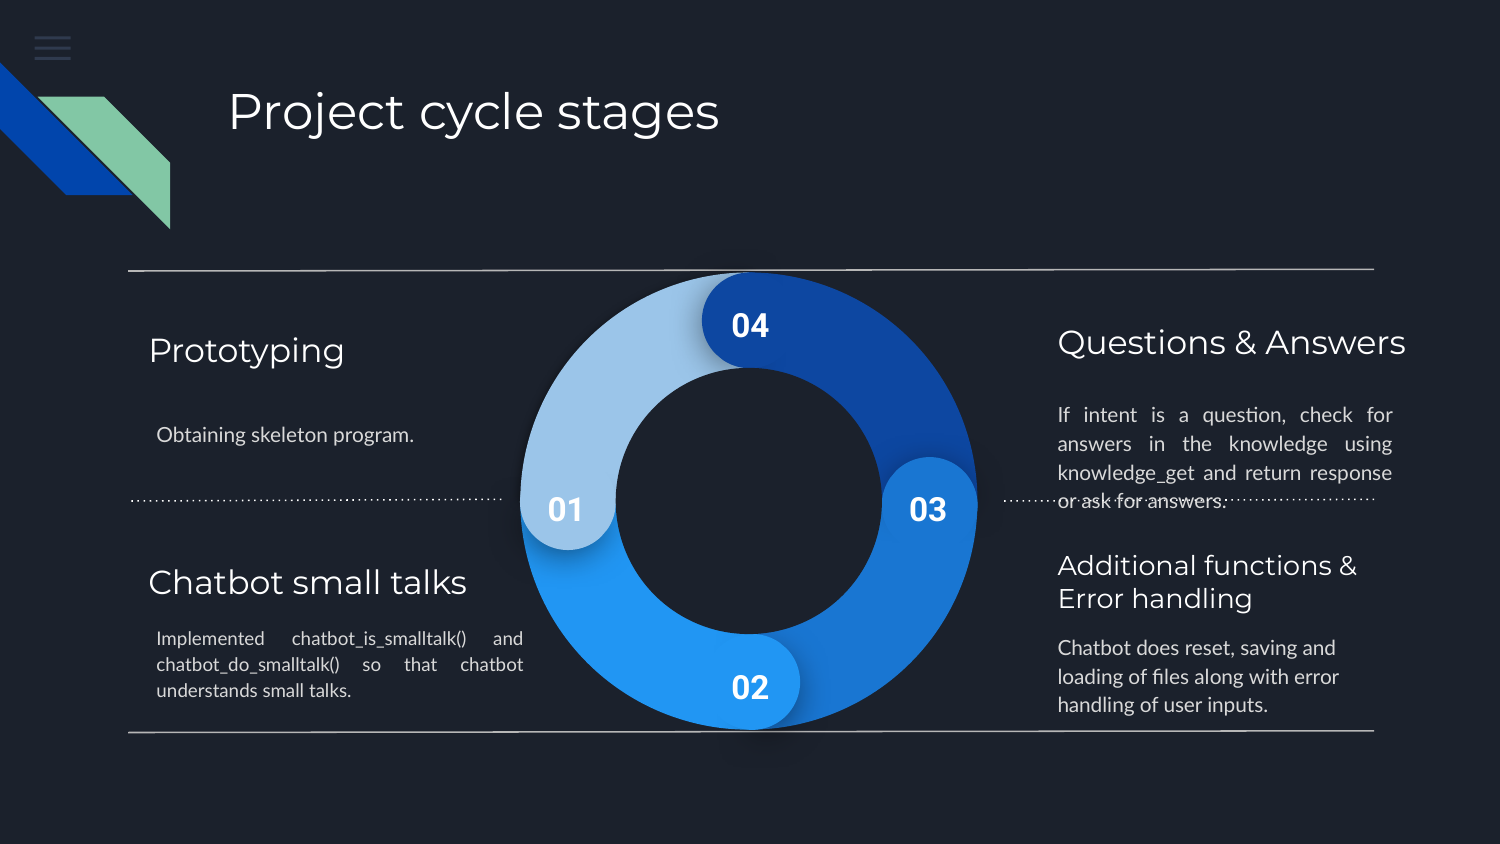

# Project cycle stages

04
Questions & Answers
Prototyping
Obtaining skeleton program.

If intent is a question, check for answers in the knowledge using knowledge_get and return response or ask for answers.

01
03
Chatbot small talks
Additional functions & Error handling
Implemented chatbot_is_smalltalk() and chatbot_do_smalltalk() so that chatbot understands small talks.
Chatbot does reset, saving and loading of files along with error handling of user inputs.

02